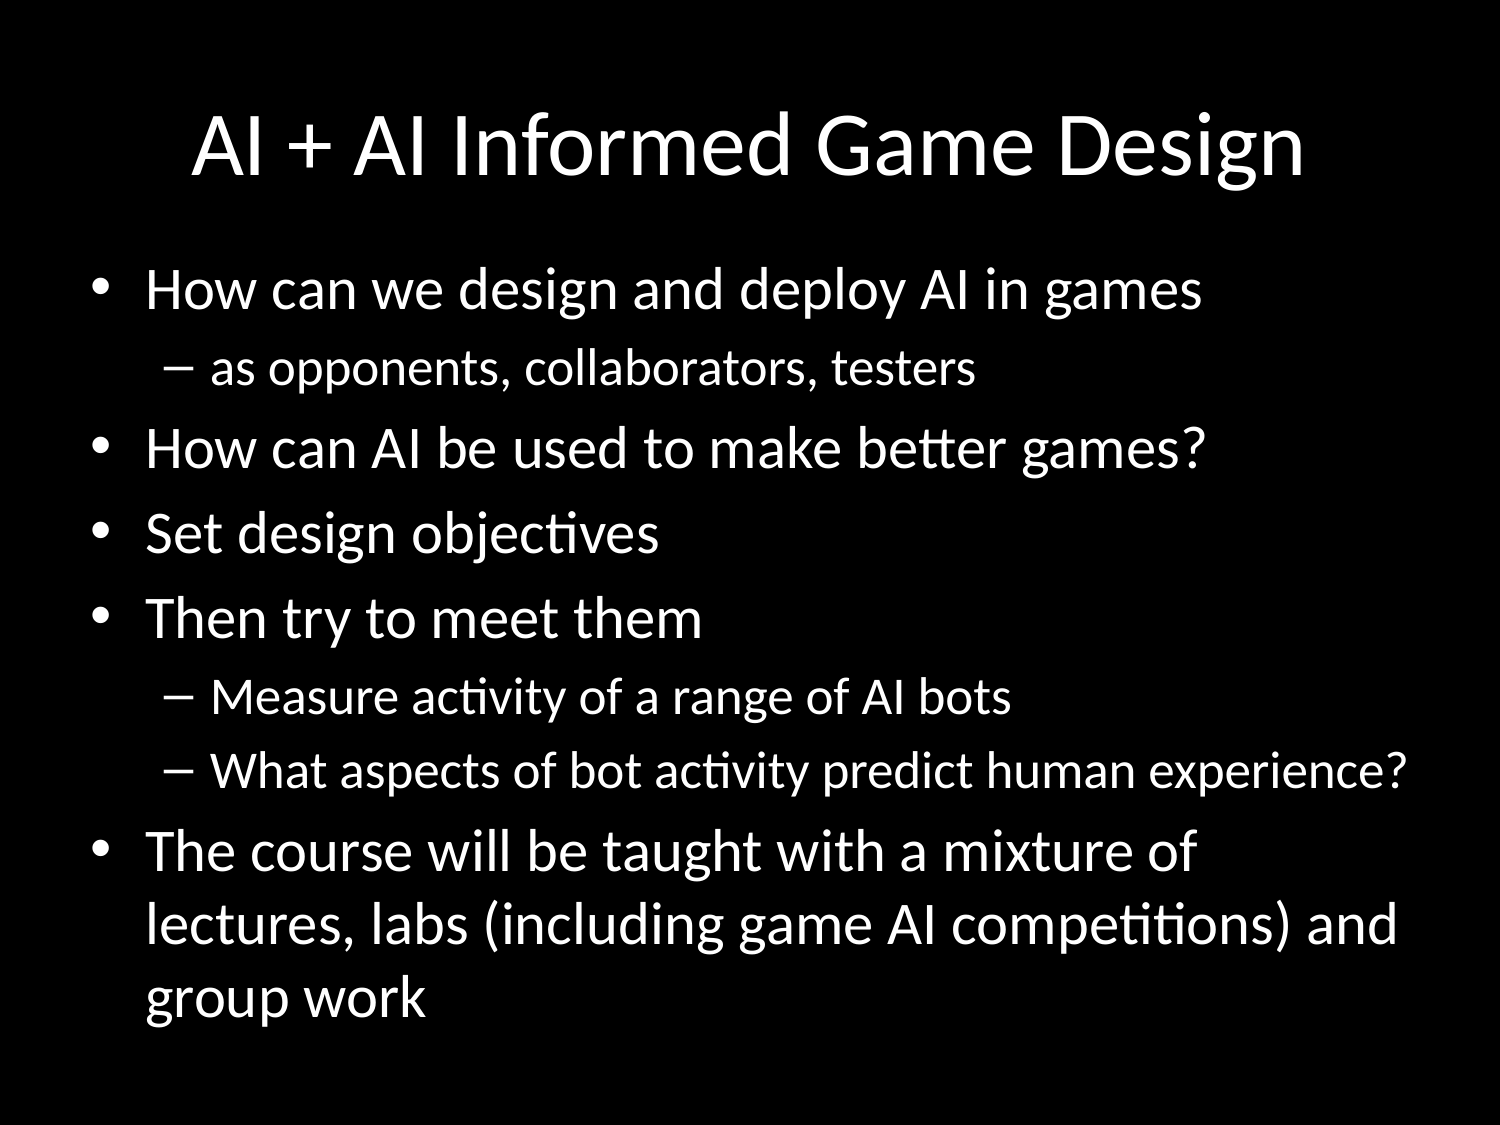

# AI + AI Informed Game Design
How can we design and deploy AI in games
as opponents, collaborators, testers
How can AI be used to make better games?
Set design objectives
Then try to meet them
Measure activity of a range of AI bots
What aspects of bot activity predict human experience?
The course will be taught with a mixture of lectures, labs (including game AI competitions) and group work